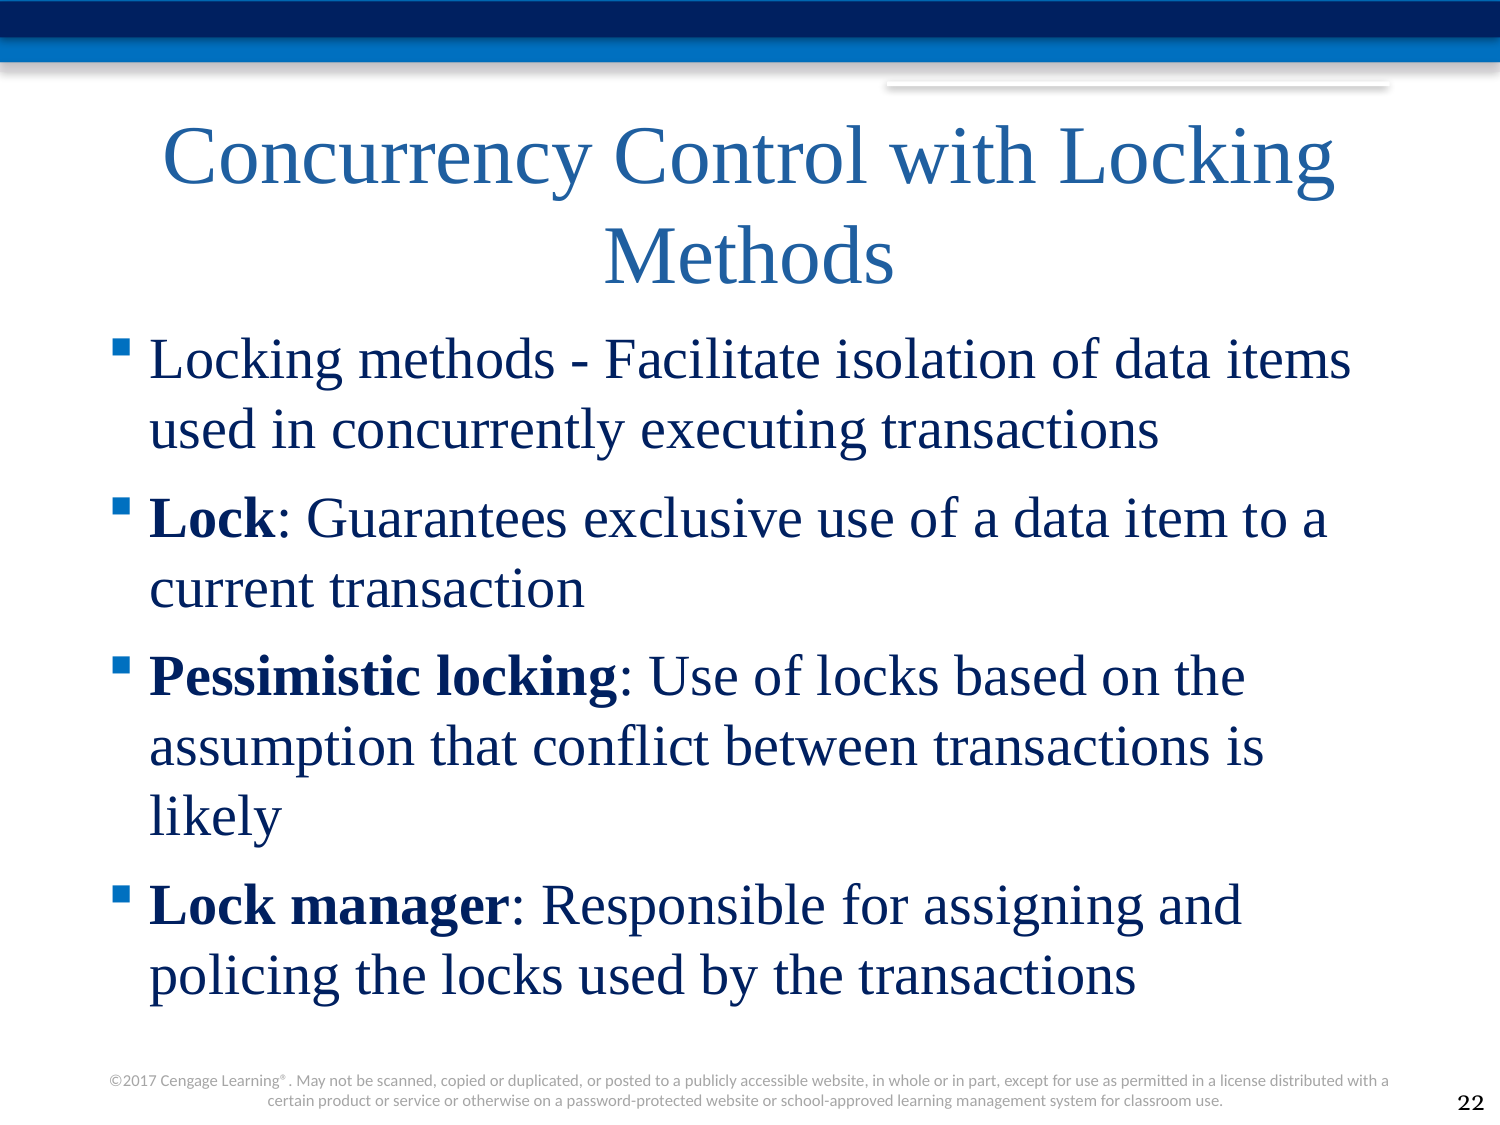

# Concurrency Control with Locking Methods
Locking methods - Facilitate isolation of data items used in concurrently executing transactions
Lock: Guarantees exclusive use of a data item to a current transaction
Pessimistic locking: Use of locks based on the assumption that conflict between transactions is likely
Lock manager: Responsible for assigning and policing the locks used by the transactions
22